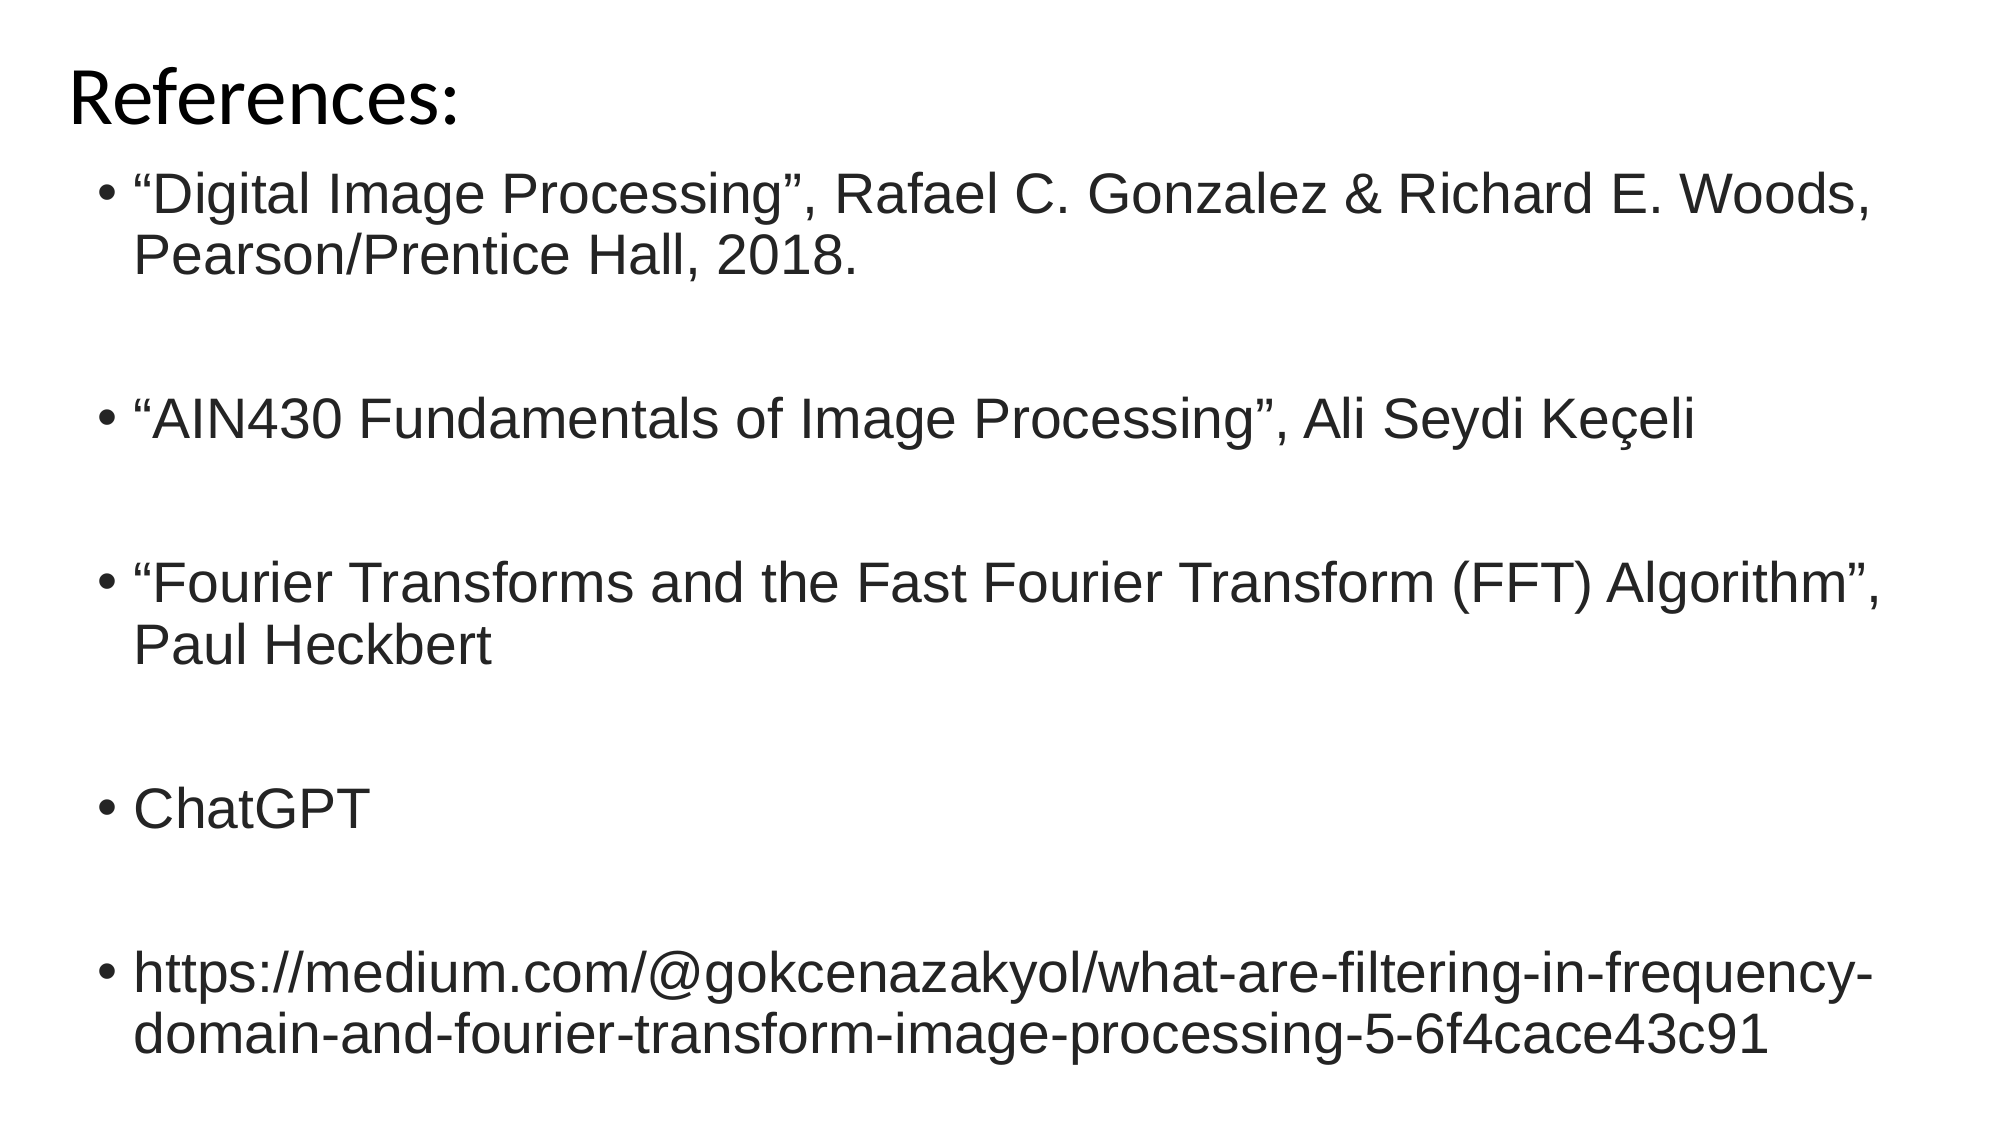

# References:
“Digital Image Processing”, Rafael C. Gonzalez & Richard E. Woods, Pearson/Prentice Hall, 2018.

“AIN430 Fundamentals of Image Processing”, Ali Seydi Keçeli

“Fourier Transforms and the Fast Fourier Transform (FFT) Algorithm”, Paul Heckbert

ChatGPT

https://medium.com/@gokcenazakyol/what-are-filtering-in-frequency-domain-and-fourier-transform-image-processing-5-6f4cace43c91